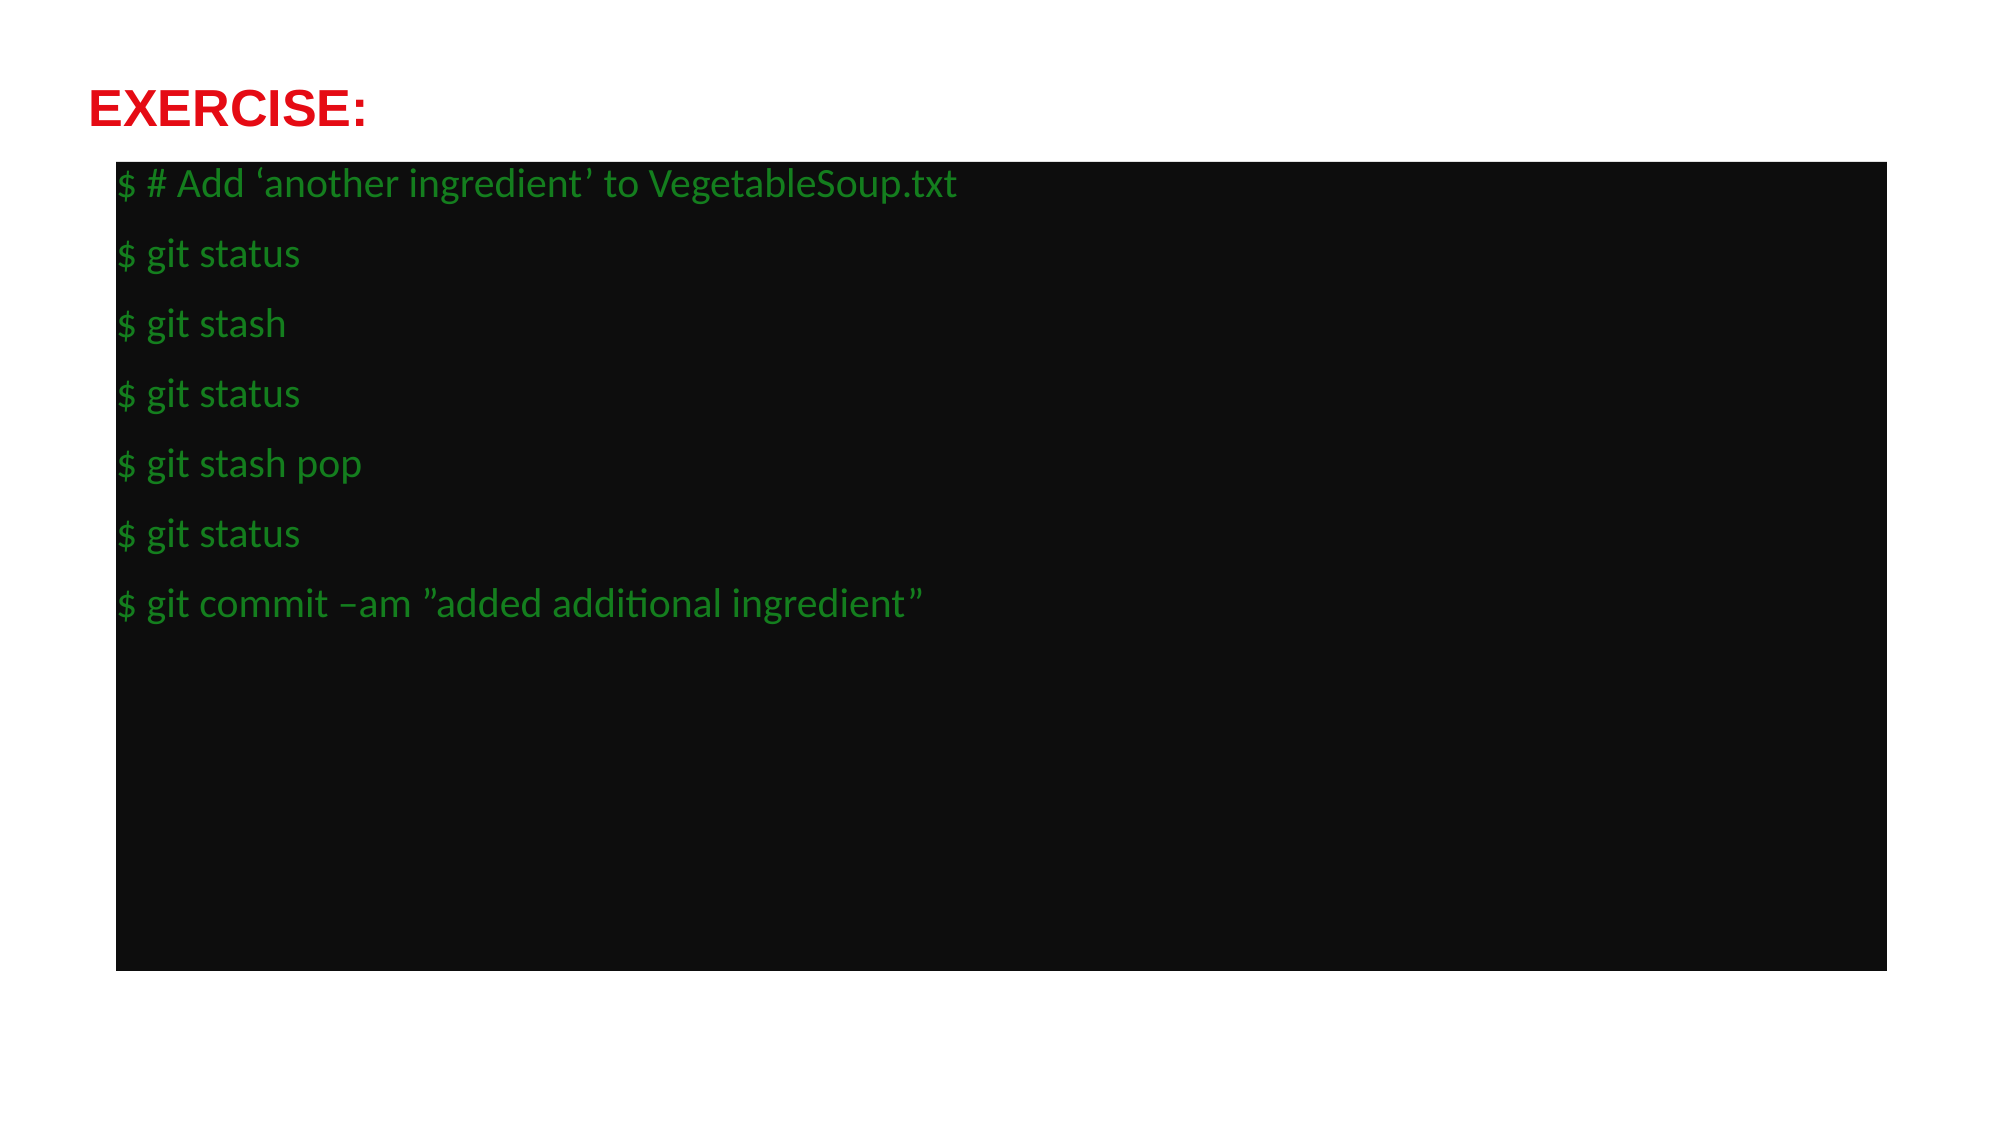

# Exercise:

$ # Add ‘another ingredient’ to VegetableSoup.txt
$ git status
$ git stash
$ git status
$ git stash pop
$ git status
$ git commit –am ”added additional ingredient”